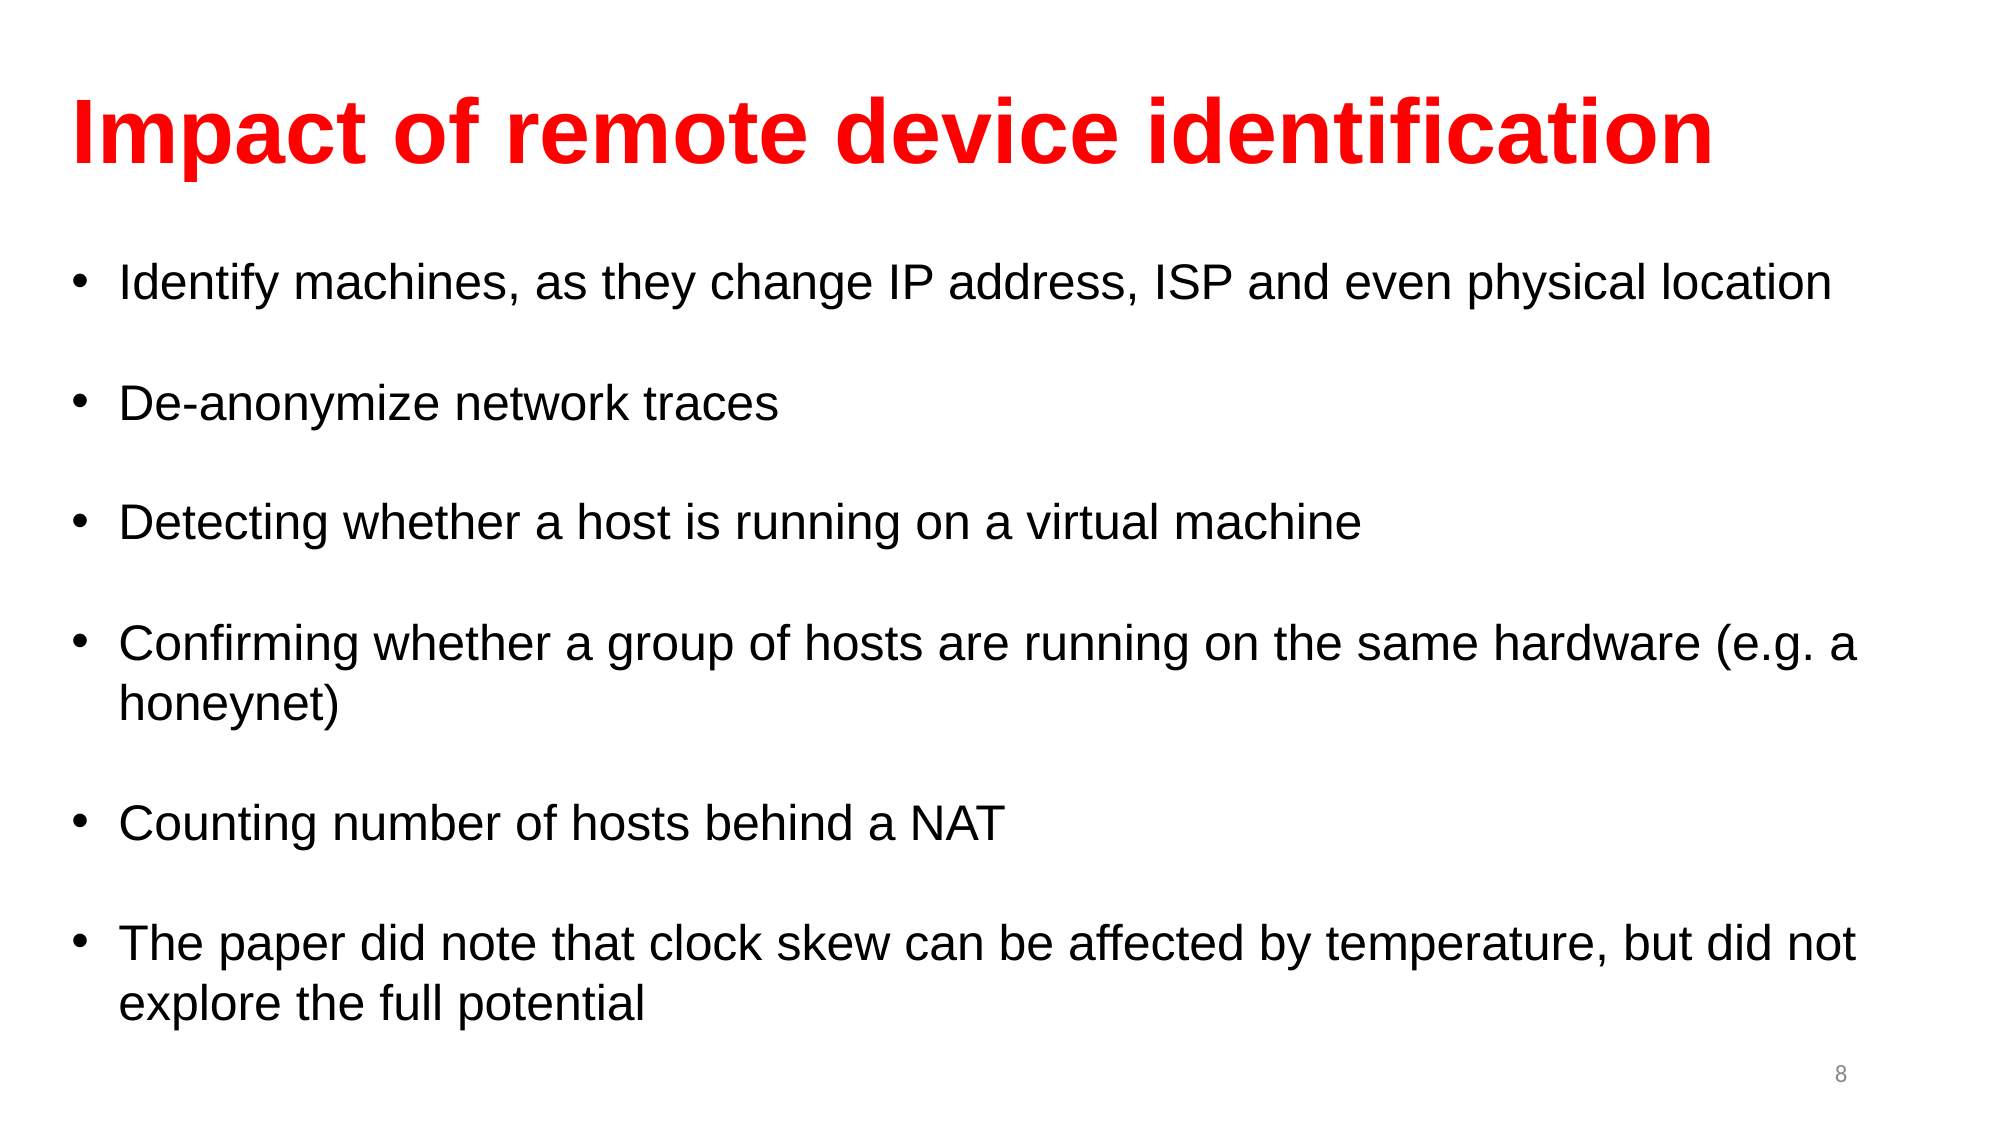

# Impact of remote device identification
Identify machines, as they change IP address, ISP and even physical location

De-anonymize network traces

Detecting whether a host is running on a virtual machine

Confirming whether a group of hosts are running on the same hardware (e.g. a honeynet)

Counting number of hosts behind a NAT

The paper did note that clock skew can be affected by temperature, but did not explore the full potential
8